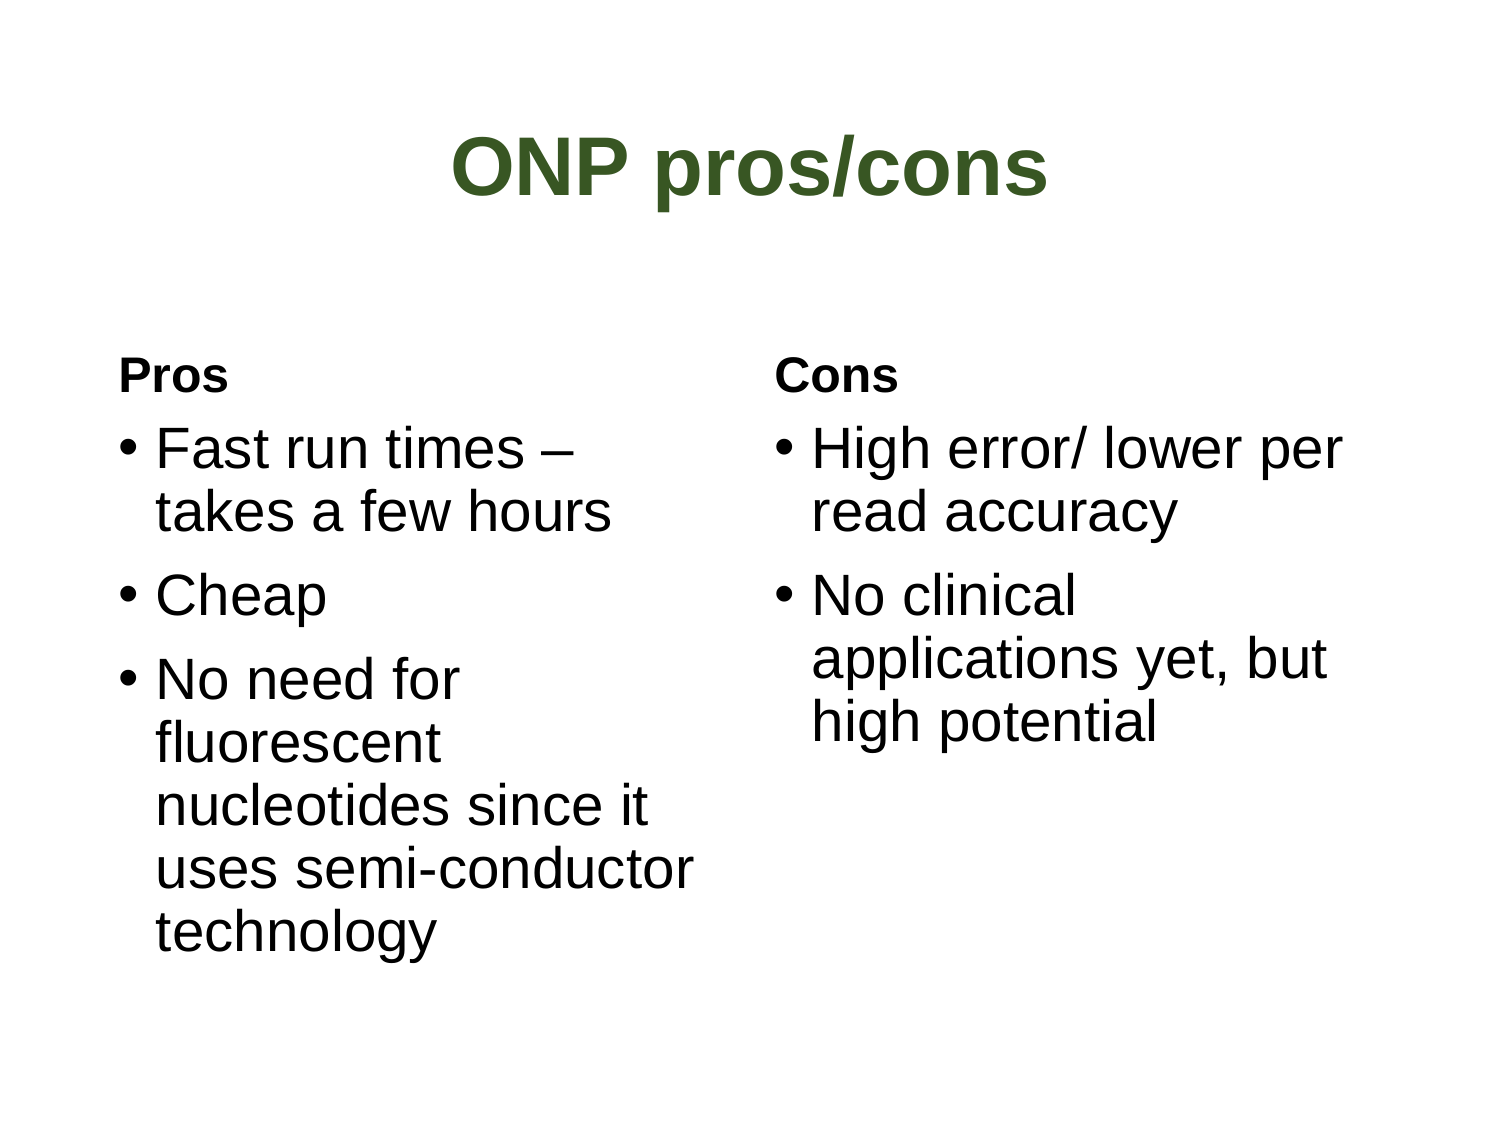

# ONP pros/cons
Pros
Cons
Fast run times – takes a few hours
Cheap
No need for fluorescent nucleotides since it uses semi-conductor technology
High error/ lower per read accuracy
No clinical applications yet, but high potential